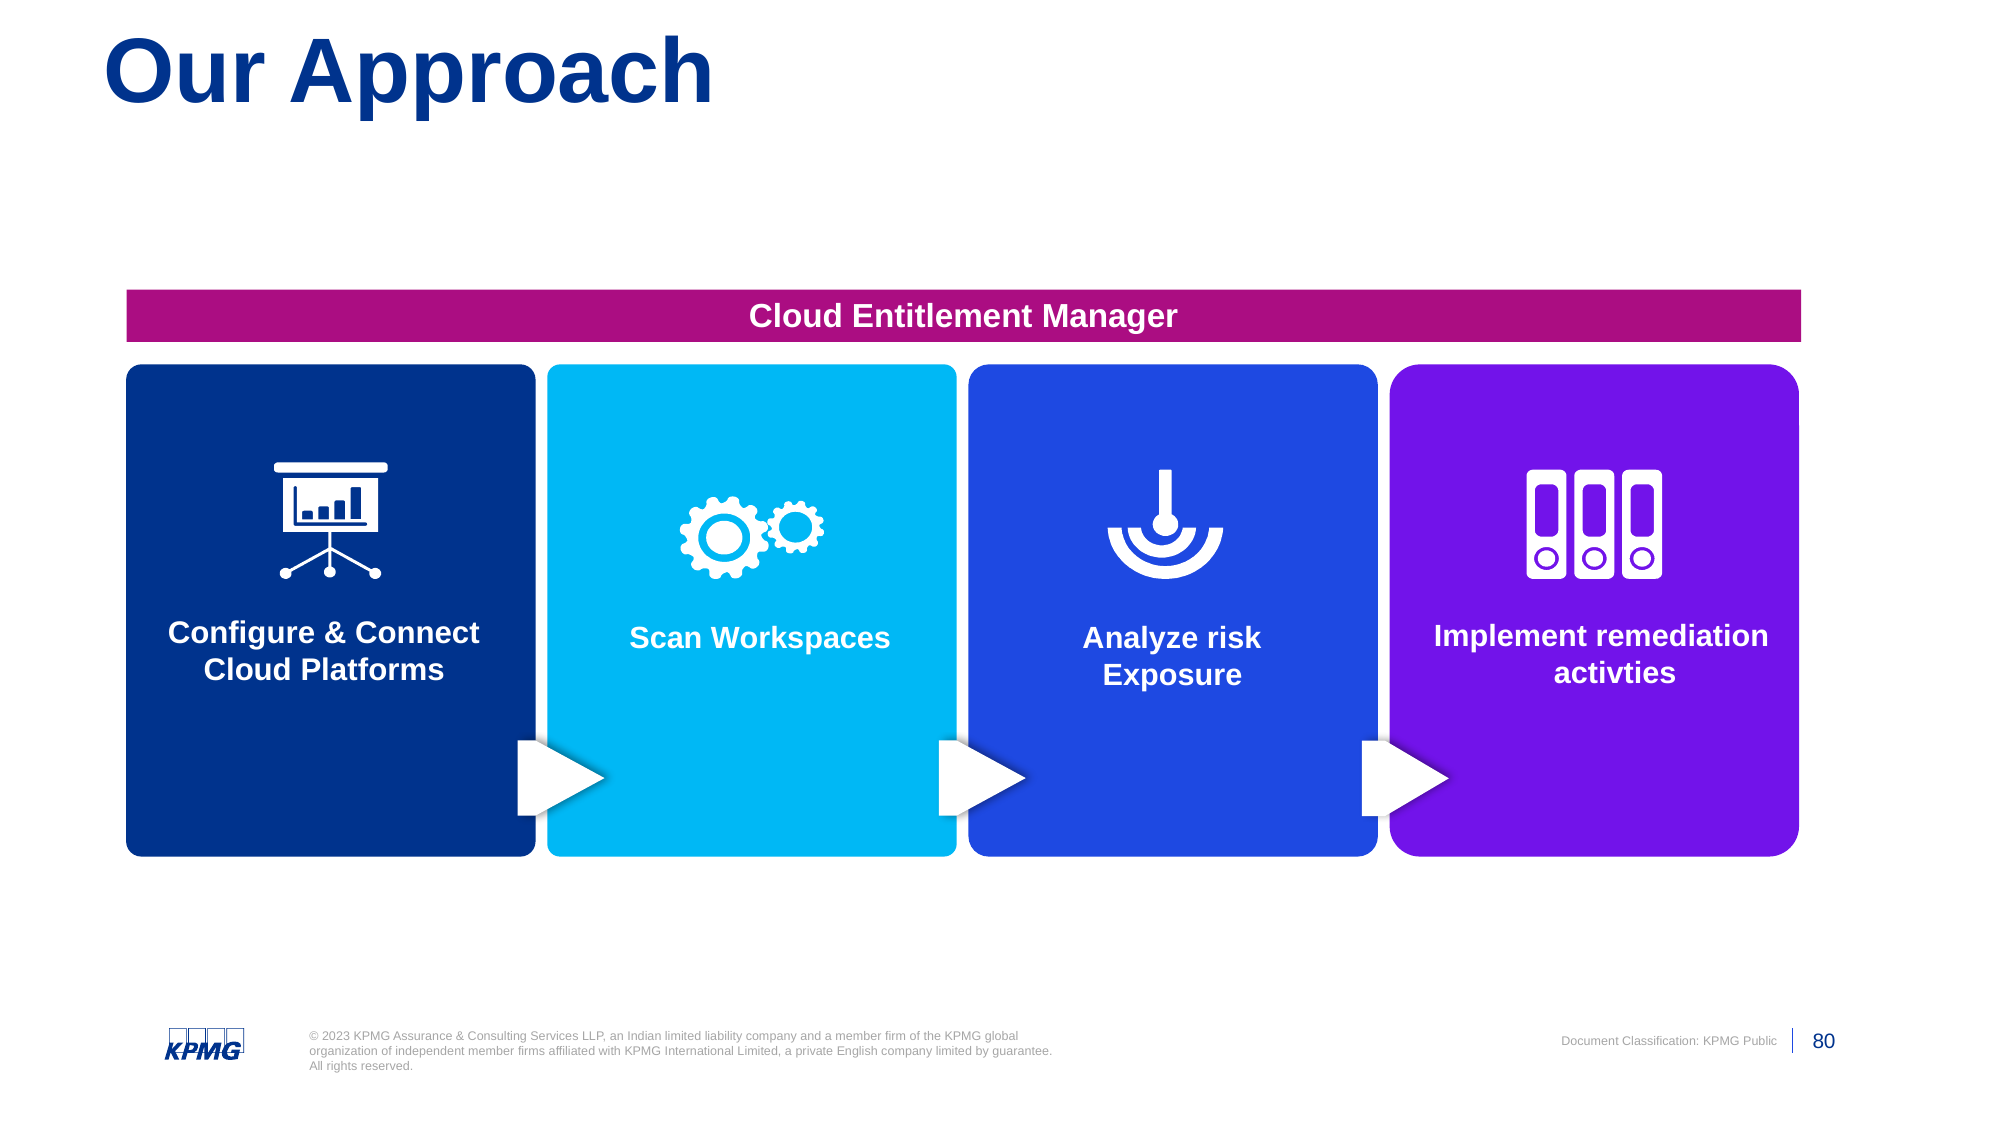

# Our Approach
Cloud Entitlement Manager

Configure & Connect Cloud Platforms
Implement remediation activties
Scan Workspaces

   Analyze risk Exposure